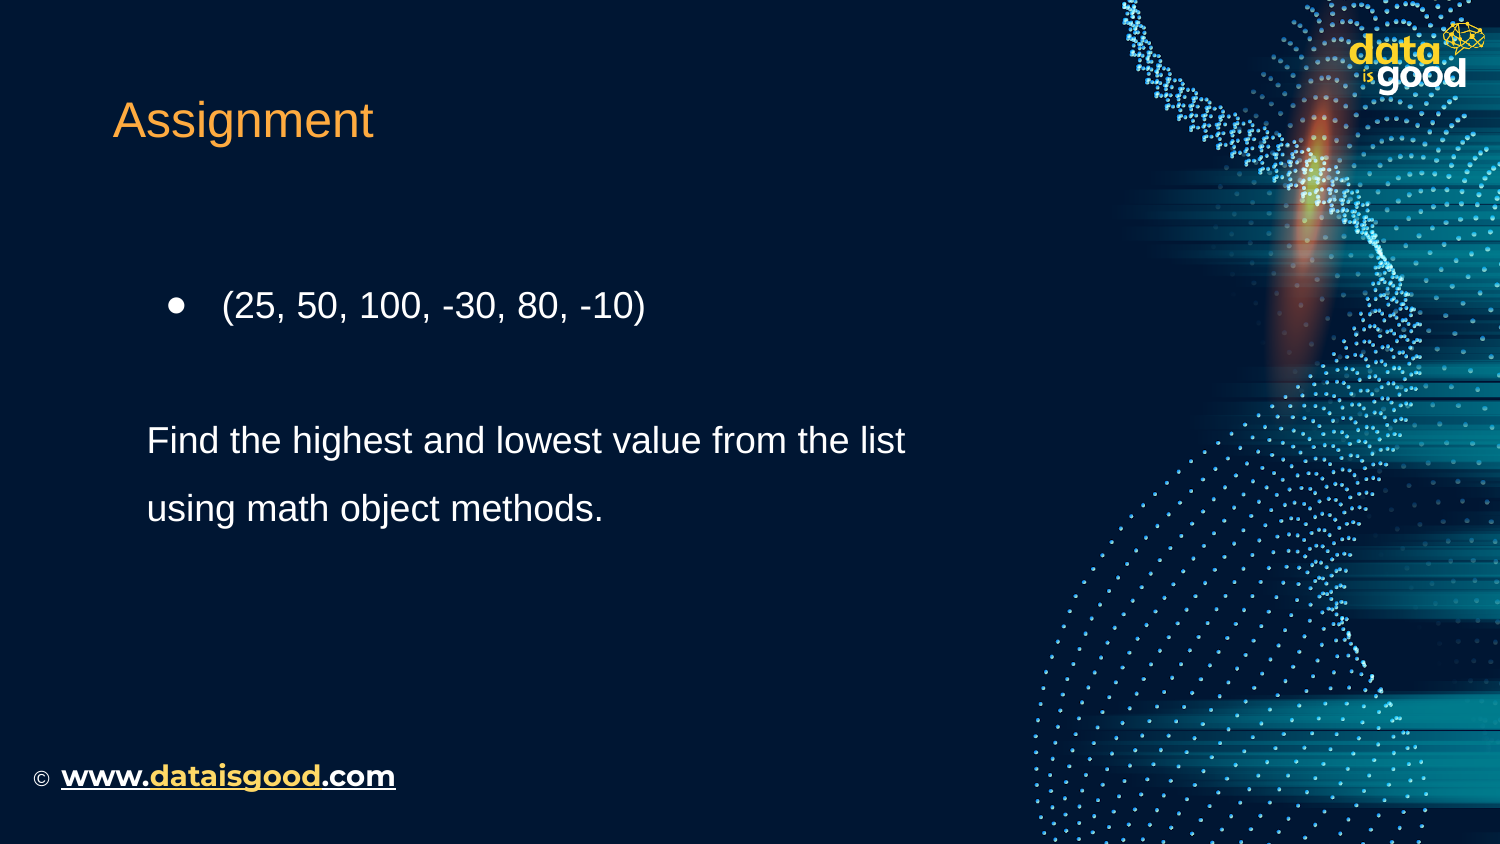

# Assignment
(25, 50, 100, -30, 80, -10)

Find the highest and lowest value from the list using math object methods.